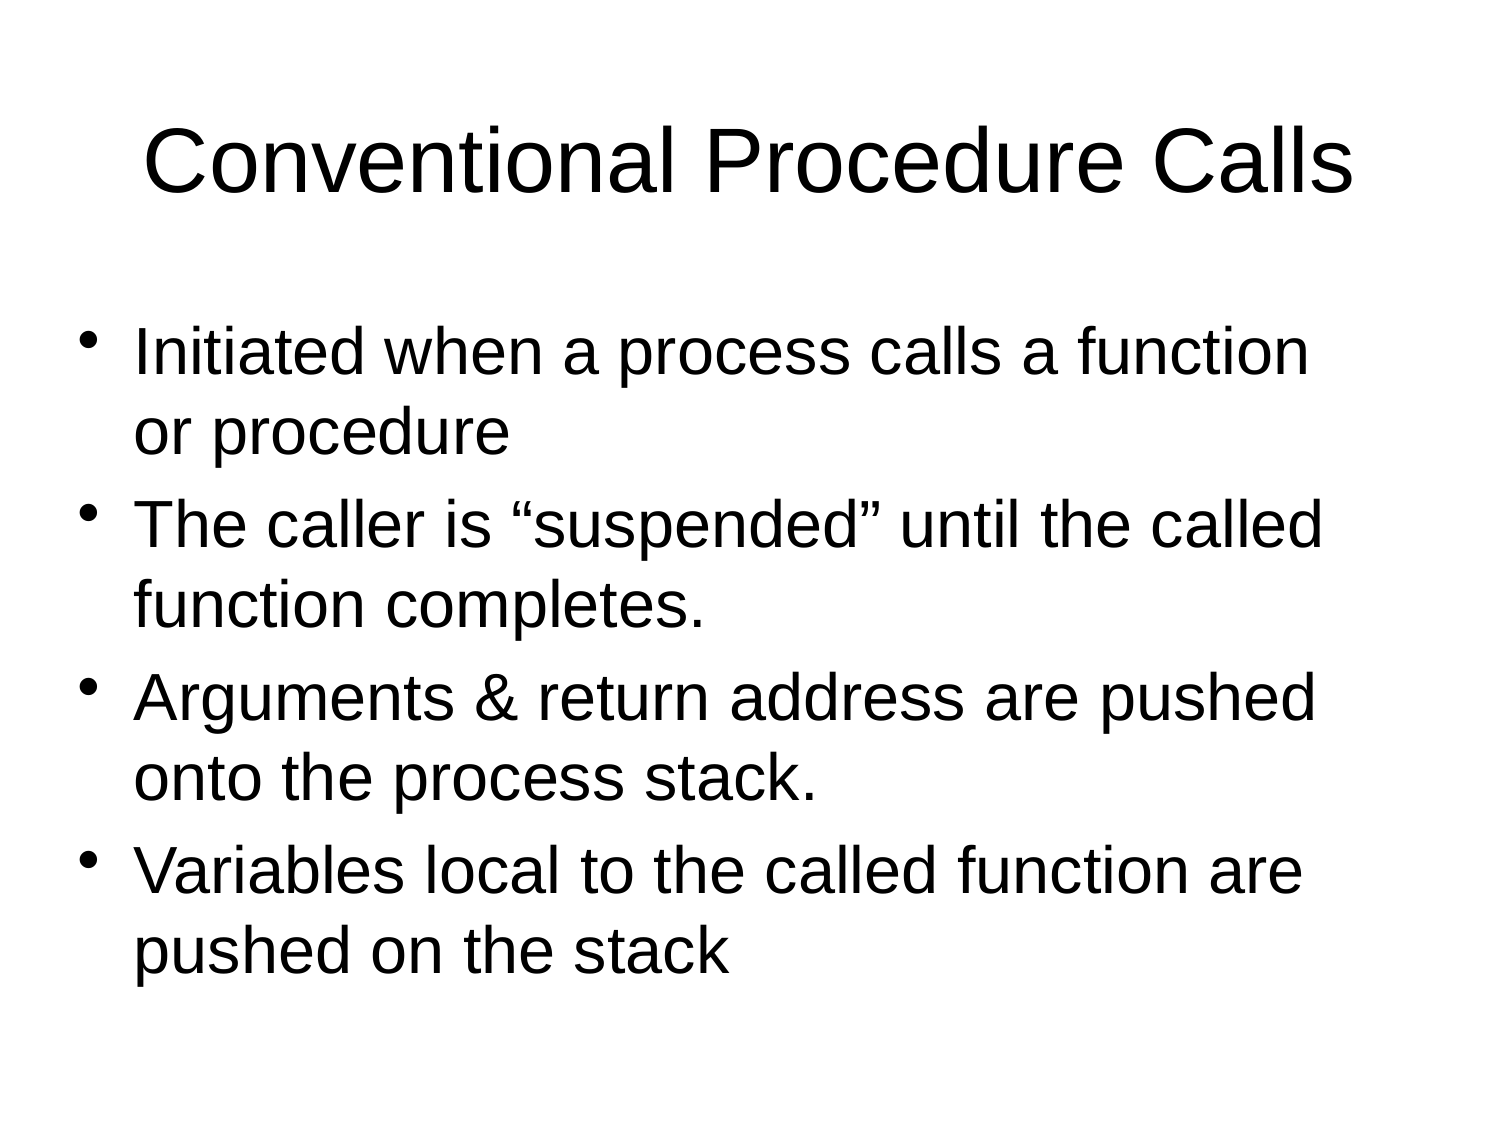

# Conventional Procedure Calls
Initiated when a process calls a function or procedure
The caller is “suspended” until the called function completes.
Arguments & return address are pushed onto the process stack.
Variables local to the called function are pushed on the stack